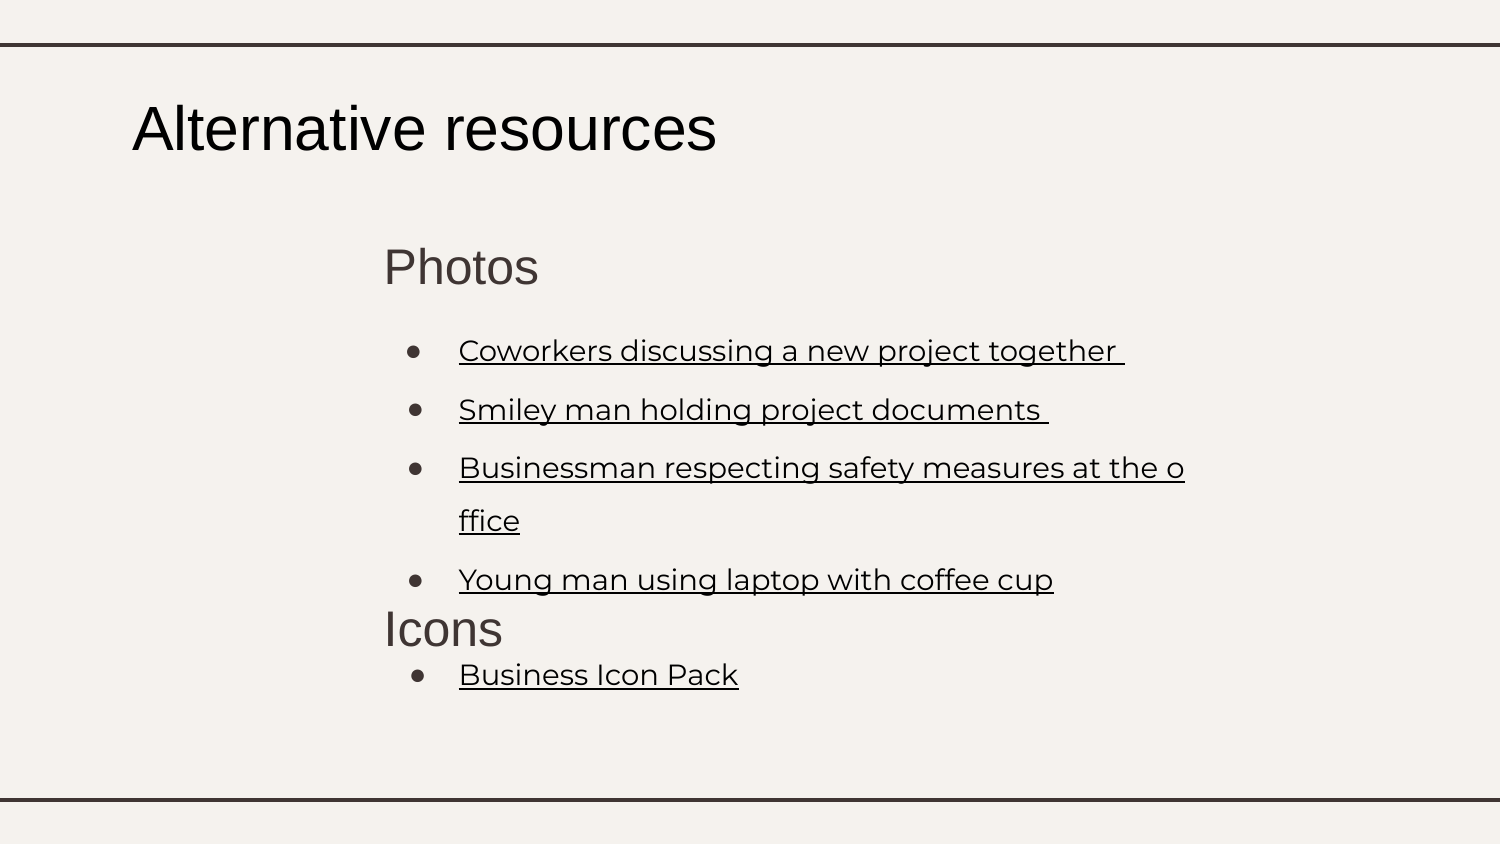

# Alternative resources
Photos
Coworkers discussing a new project together
Smiley man holding project documents
Businessman respecting safety measures at the office
Young man using laptop with coffee cup
Icons
Business Icon Pack